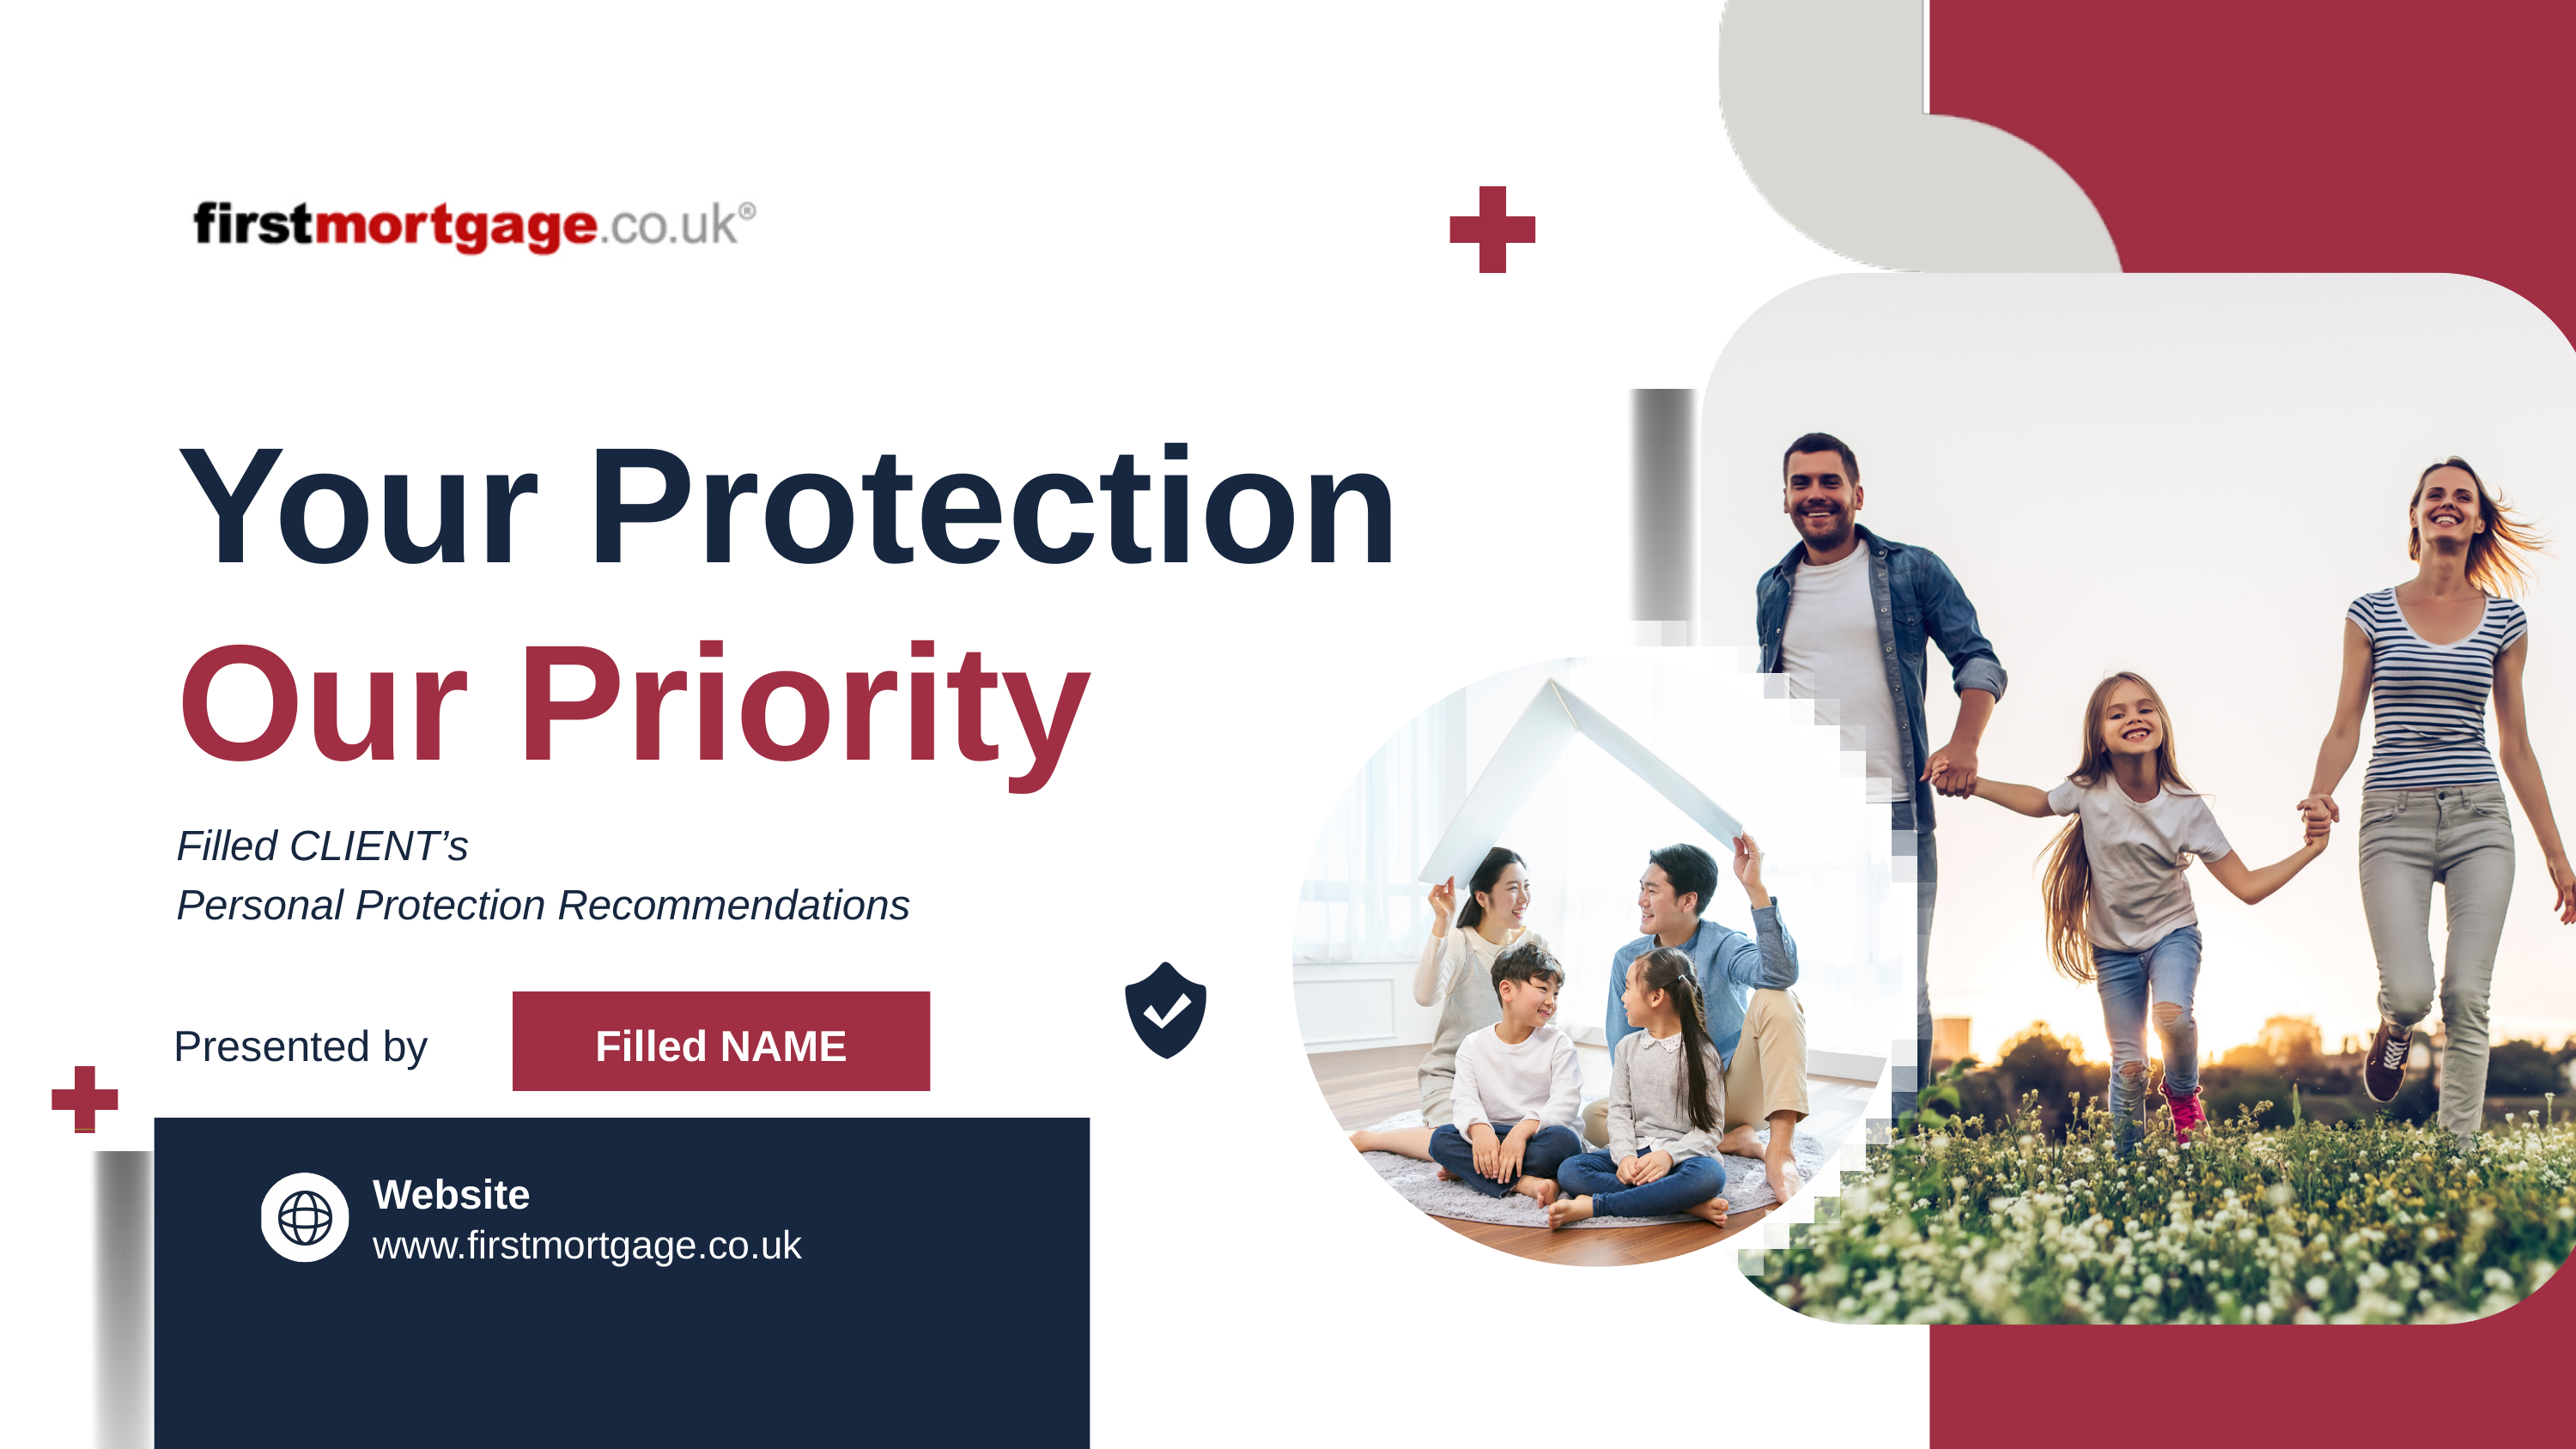

Your Protection
Our Priority

Filled CLIENT’s
Personal Protection Recommendations

Presented by
Filled NAME

Website

www.firstmortgage.co.uk